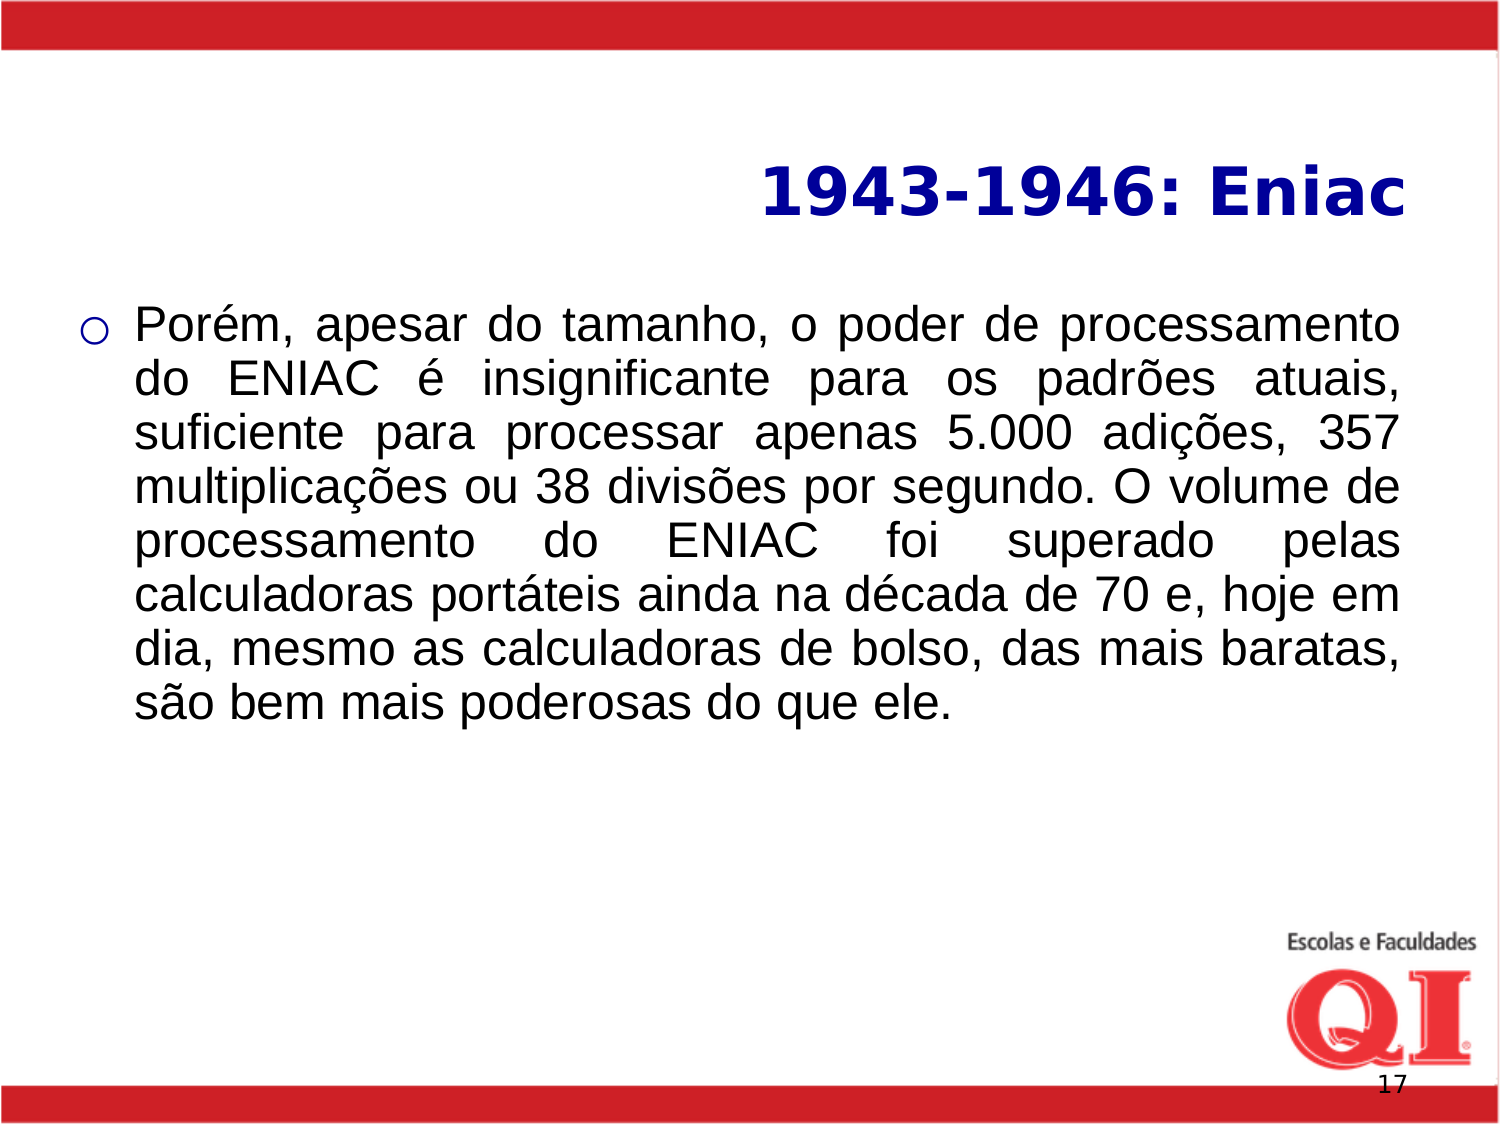

# 1943-1946: Eniac
Porém, apesar do tamanho, o poder de processamento do ENIAC é insignificante para os padrões atuais, suficiente para processar apenas 5.000 adições, 357 multiplicações ou 38 divisões por segundo. O volume de processamento do ENIAC foi superado pelas calculadoras portáteis ainda na década de 70 e, hoje em dia, mesmo as calculadoras de bolso, das mais baratas, são bem mais poderosas do que ele.
17